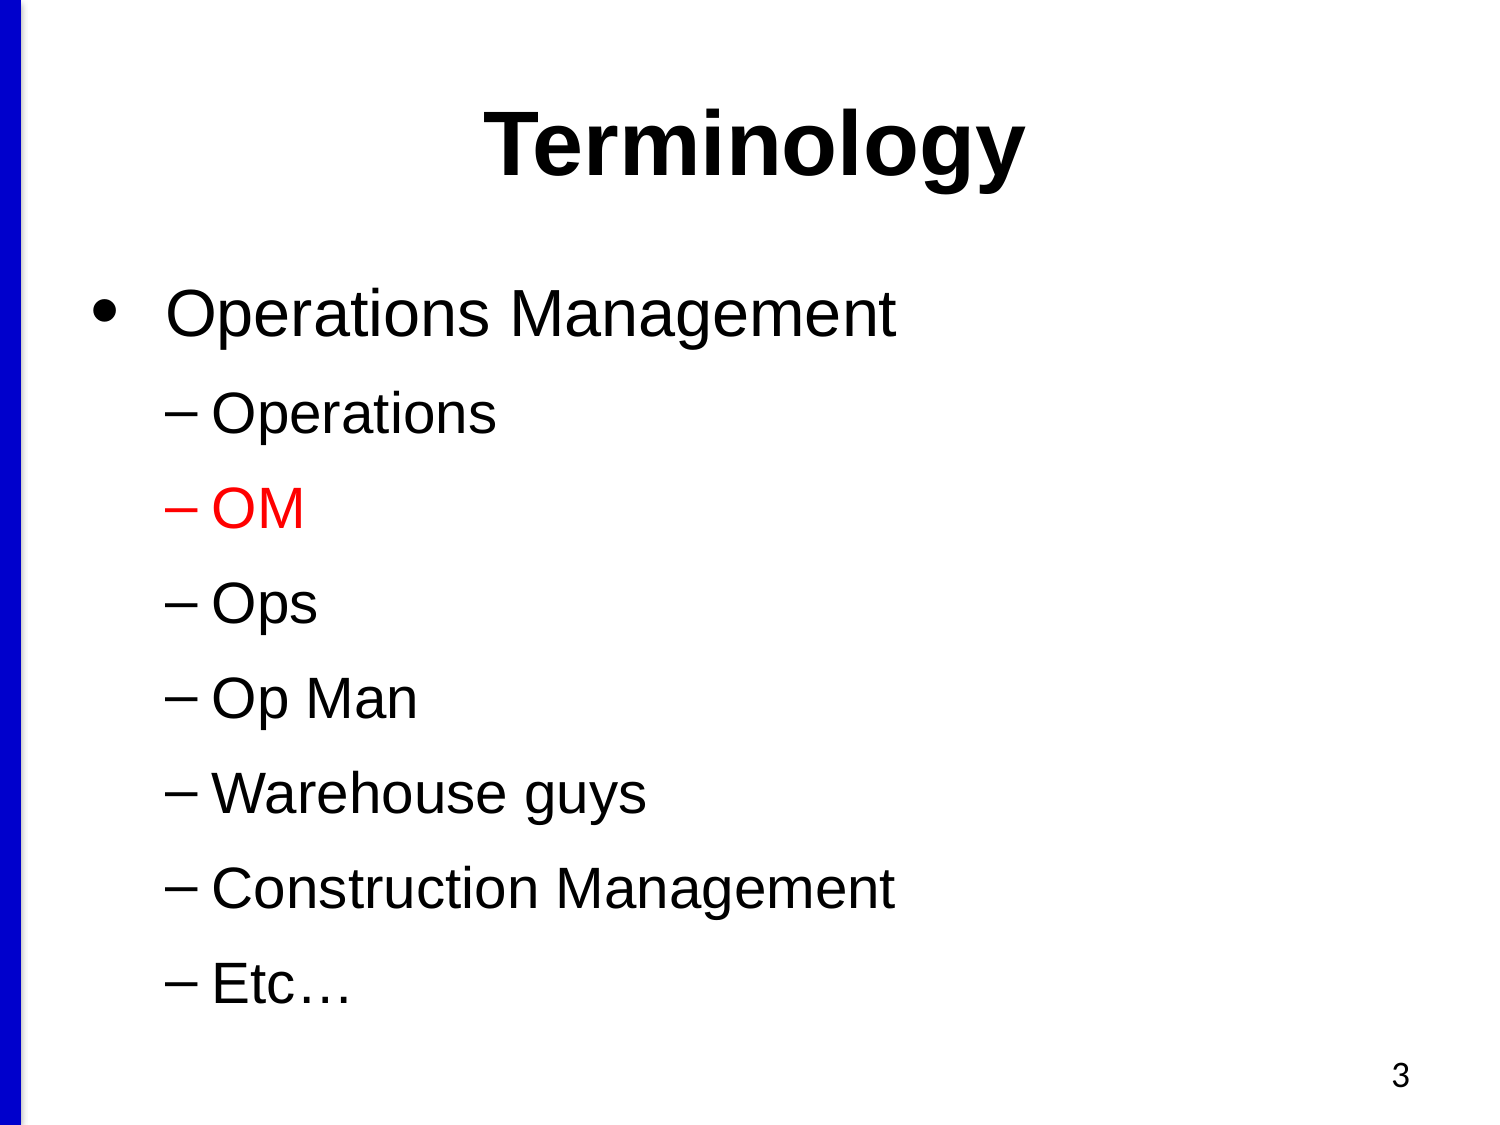

# Terminology
Operations Management
Operations
OM
Ops
Op Man
Warehouse guys
Construction Management
Etc…

3